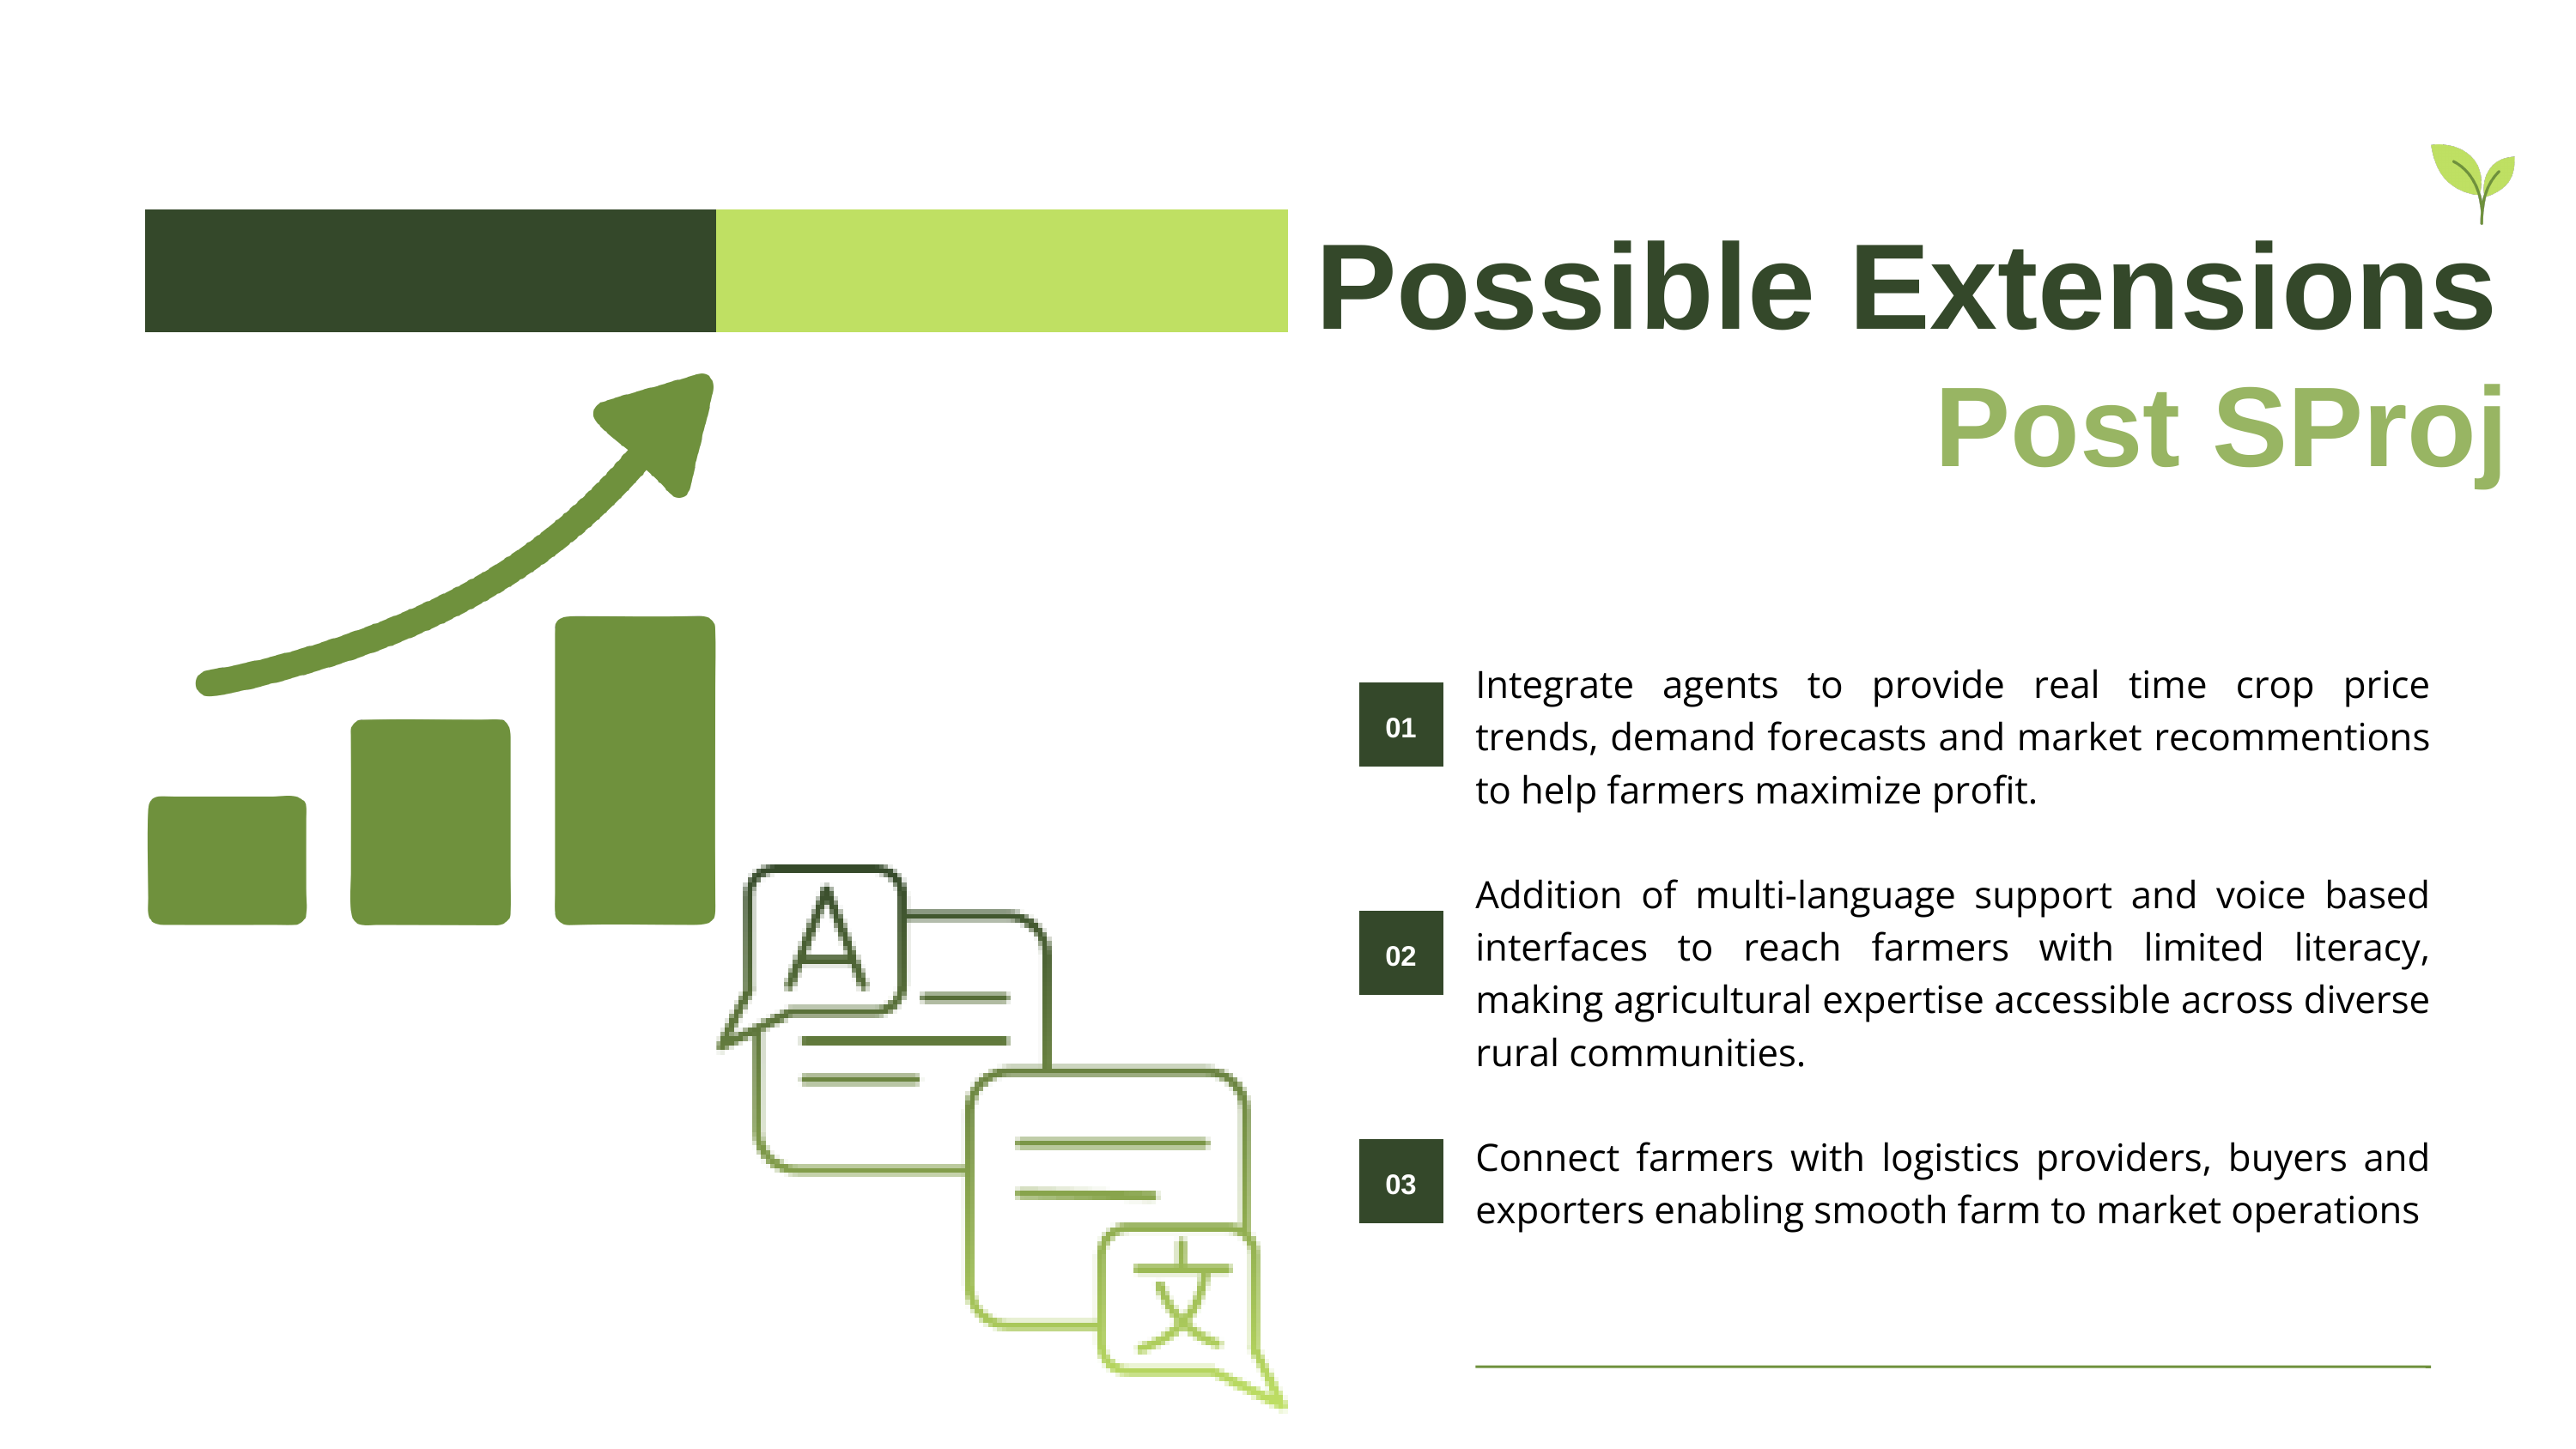

Possible Extensions
Post SProj

Integrate agents to provide real time crop price trends, demand forecasts and market recommentions to help farmers maximize profit.

Addition of multi-language support and voice based interfaces to reach farmers with limited literacy, making agricultural expertise accessible across diverse rural communities.

Connect farmers with logistics providers, buyers and exporters enabling smooth farm to market operations

01
01

02

03